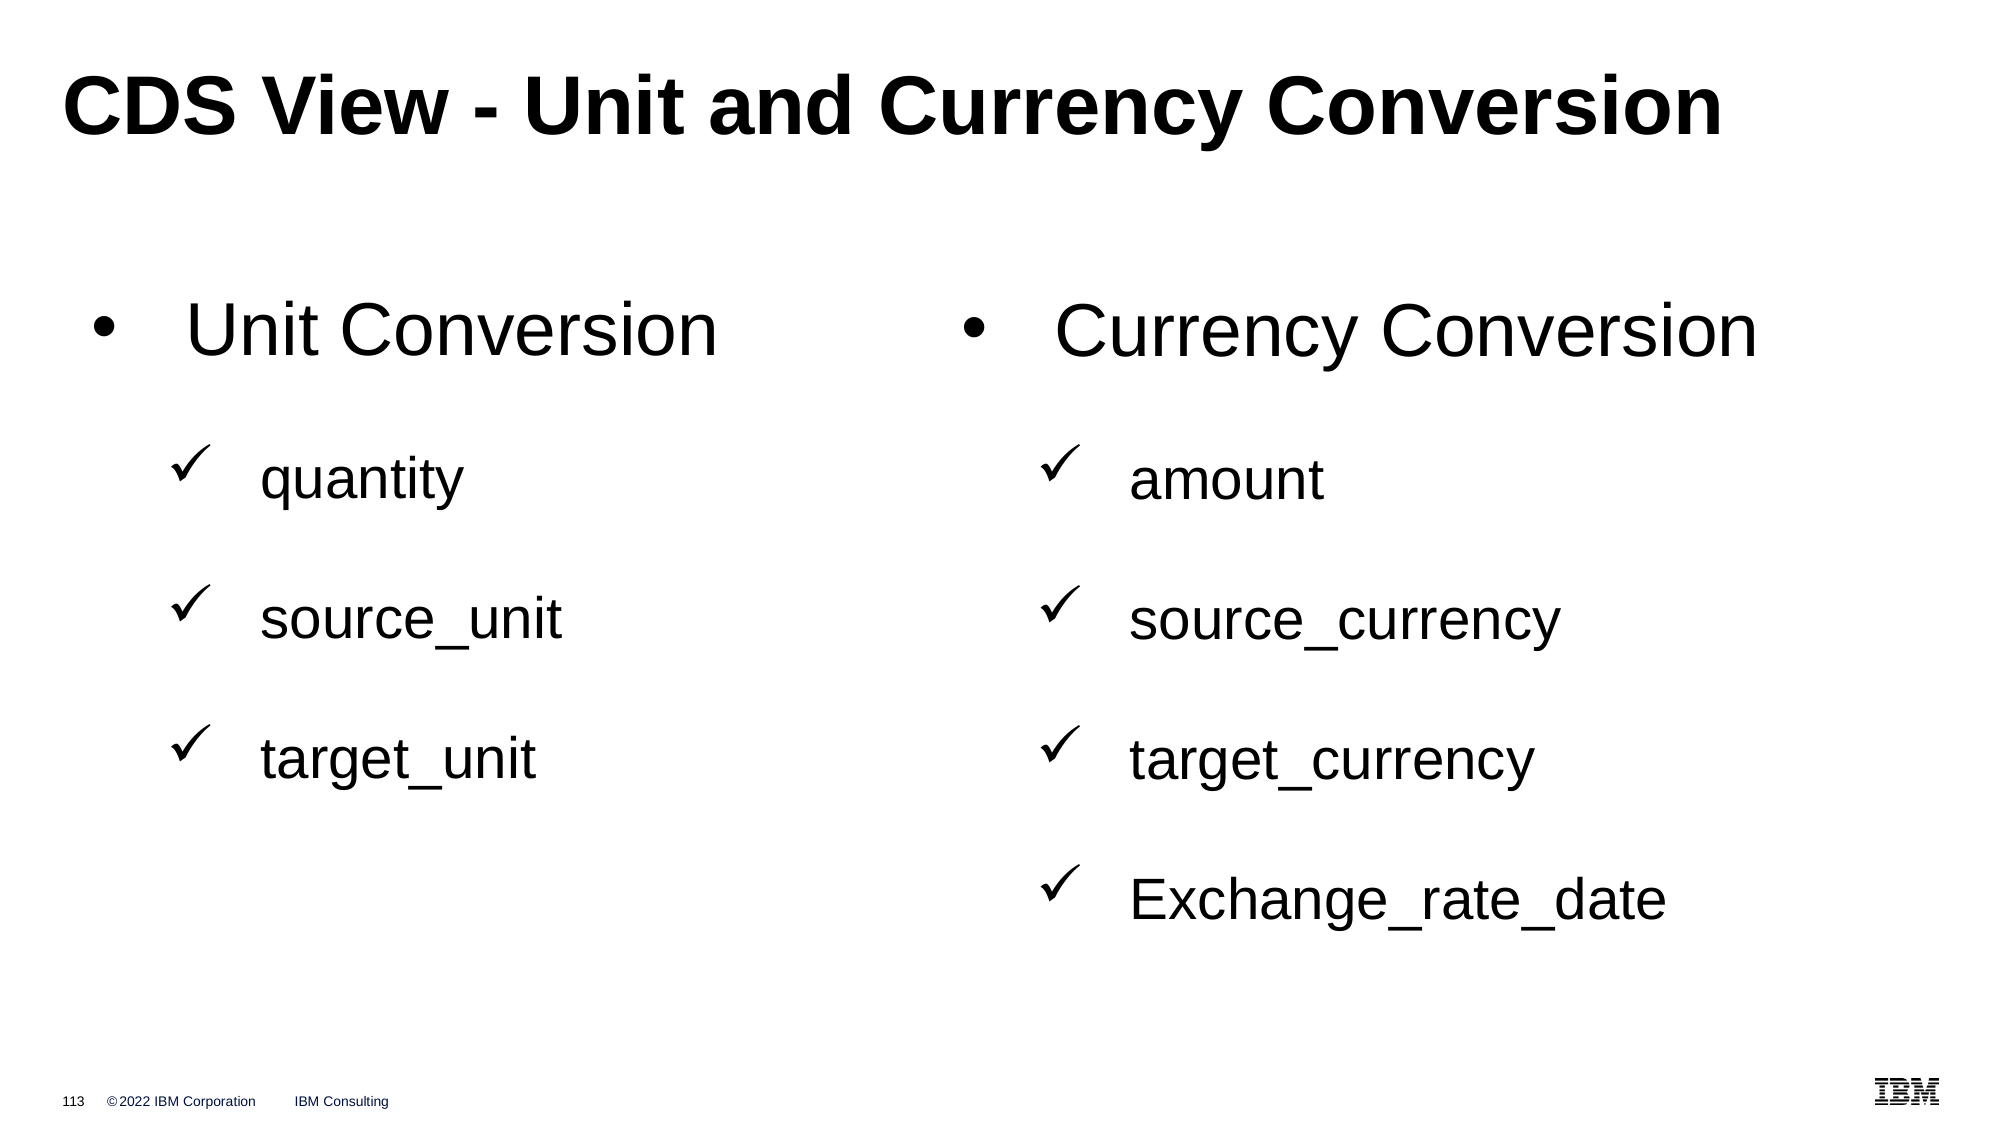

# CDS View - Unit and Currency Conversion
Unit Conversion
quantity
source_unit
target_unit
Currency Conversion
amount
source_currency
target_currency
Exchange_rate_date